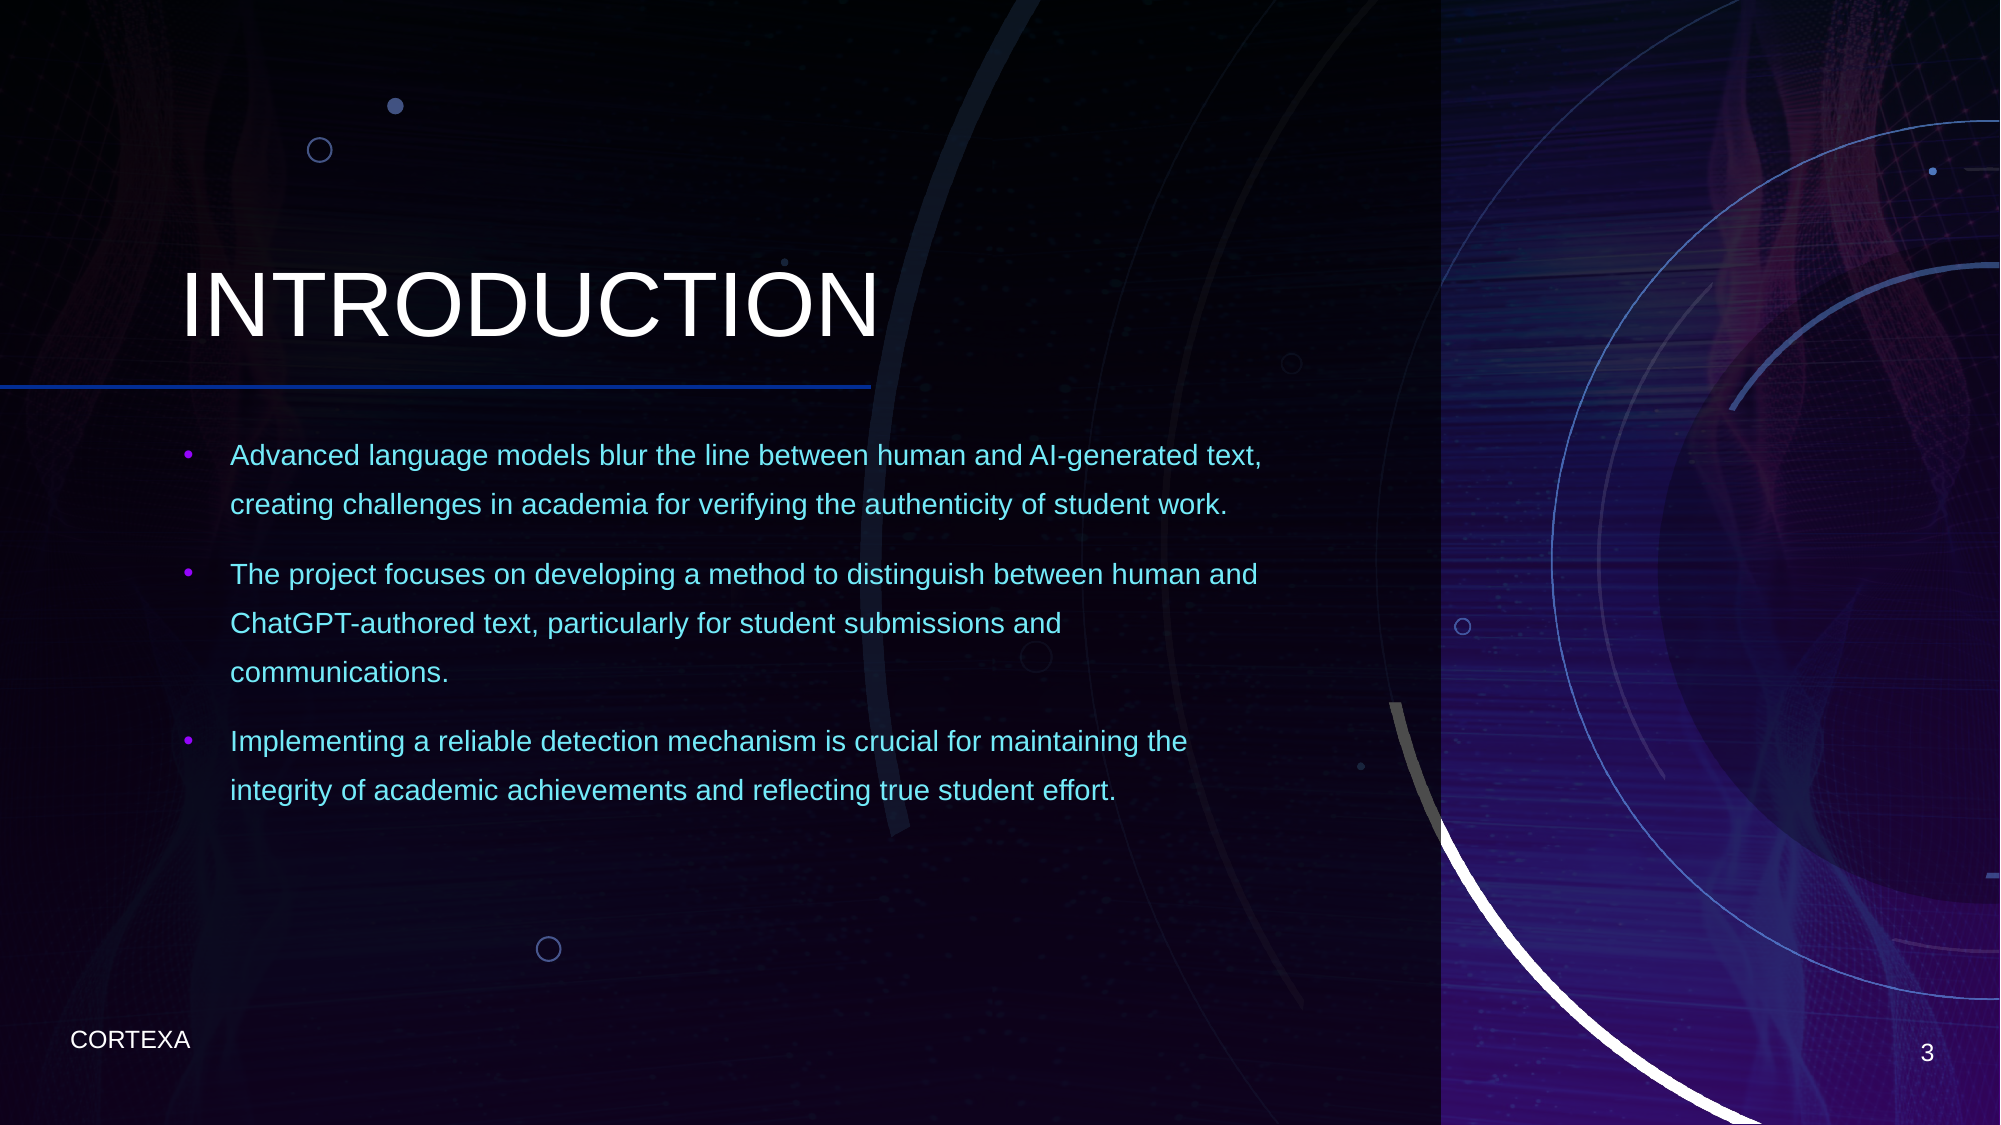

# INTRODUCTION
Advanced language models blur the line between human and AI-generated text, creating challenges in academia for verifying the authenticity of student work.
The project focuses on developing a method to distinguish between human and ChatGPT-authored text, particularly for student submissions and communications.
Implementing a reliable detection mechanism is crucial for maintaining the integrity of academic achievements and reflecting true student effort.

3
CORTEXA